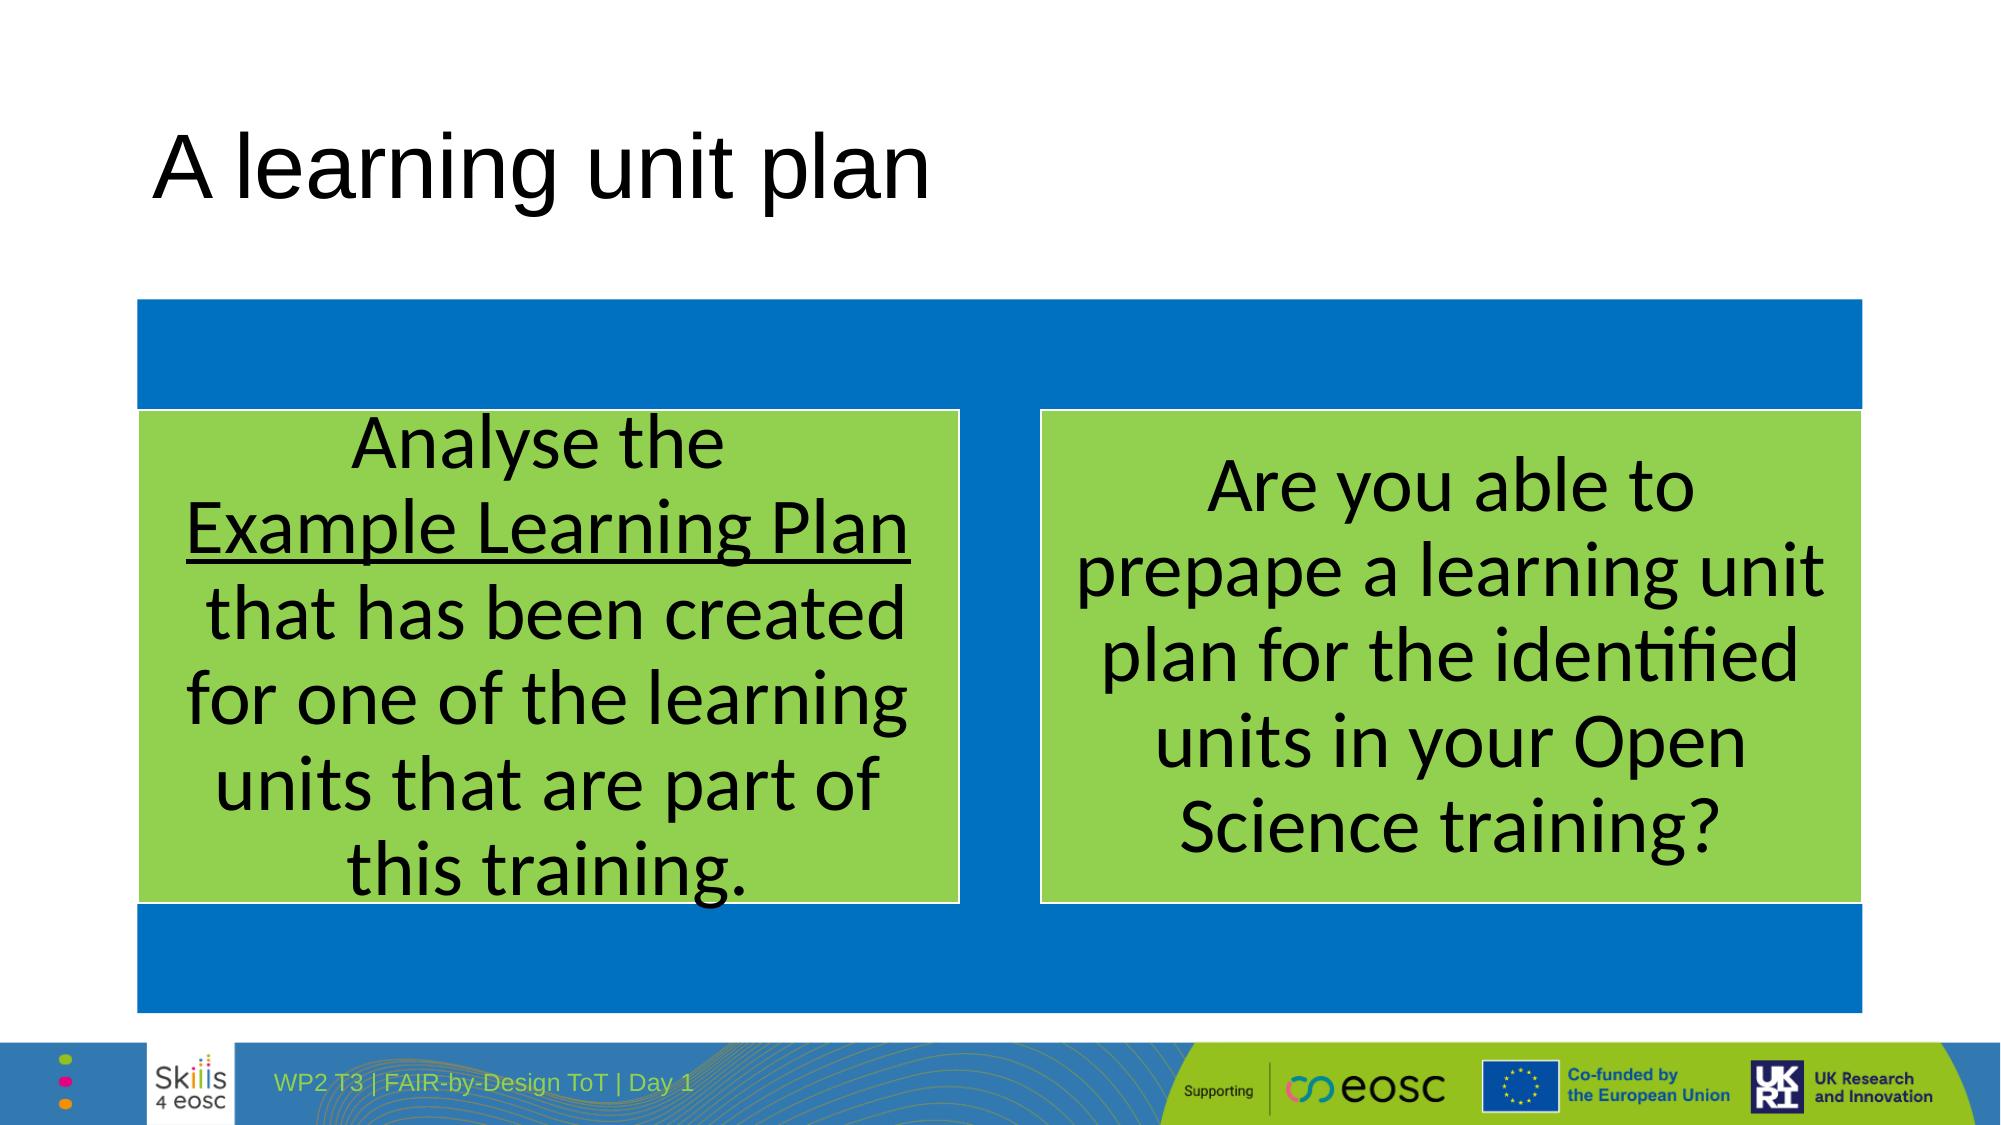

# A learning unit plan
Analyse the Example Learning Plan that has been created for one of the learning units that are part of this training.
Are you able to prepape a learning unit plan for the identified units in your Open Science training?
WP2 T3 | FAIR-by-Design ToT | Day 1